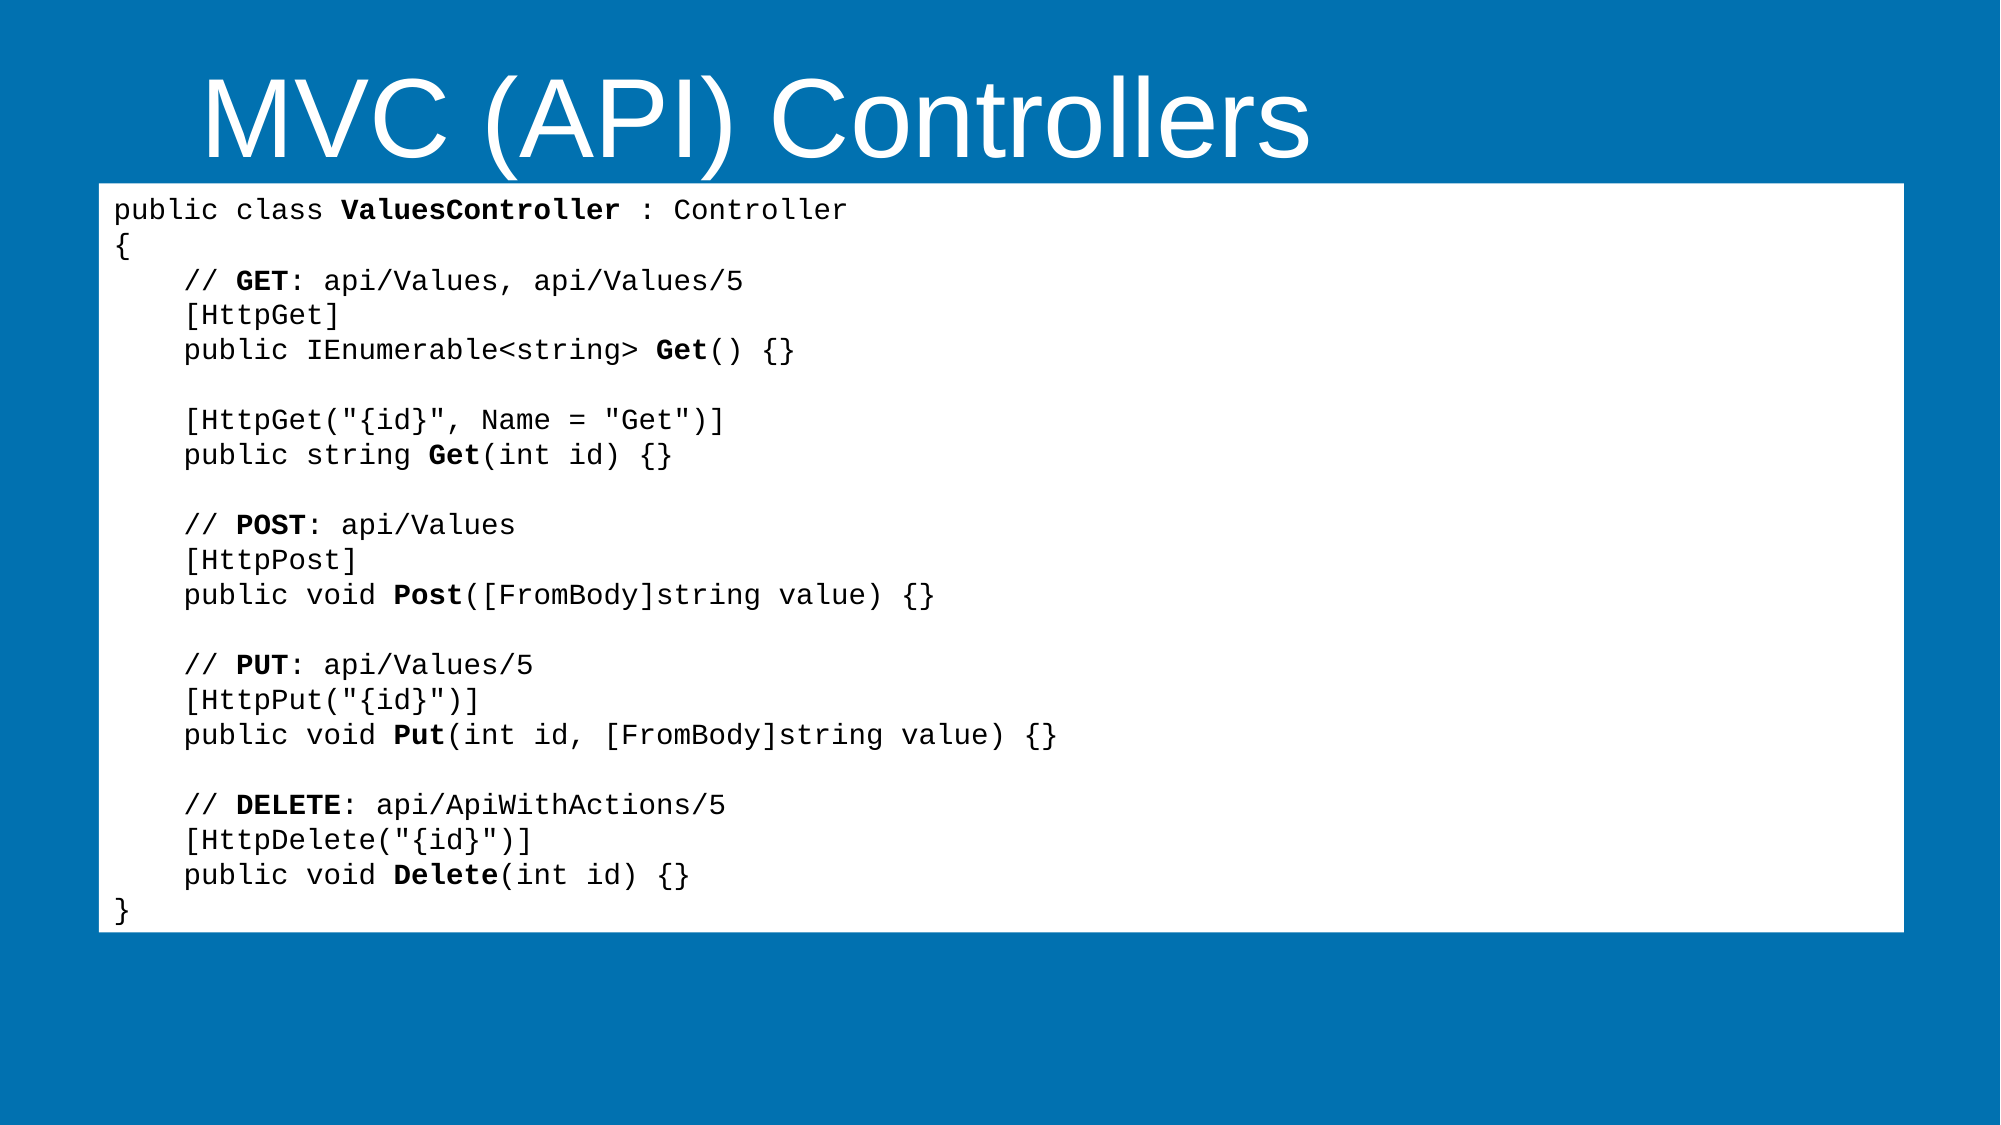

# MVC (API) Controllers
public class ValuesController : Controller
{
    // GET: api/Values, api/Values/5
    [HttpGet]
    public IEnumerable<string> Get() {}

    [HttpGet("{id}", Name = "Get")]
    public string Get(int id) {}

    // POST: api/Values
    [HttpPost]
    public void Post([FromBody]string value) {}

    // PUT: api/Values/5
    [HttpPut("{id}")]
    public void Put(int id, [FromBody]string value) {}

    // DELETE: api/ApiWithActions/5
    [HttpDelete("{id}")]
    public void Delete(int id) {}
}